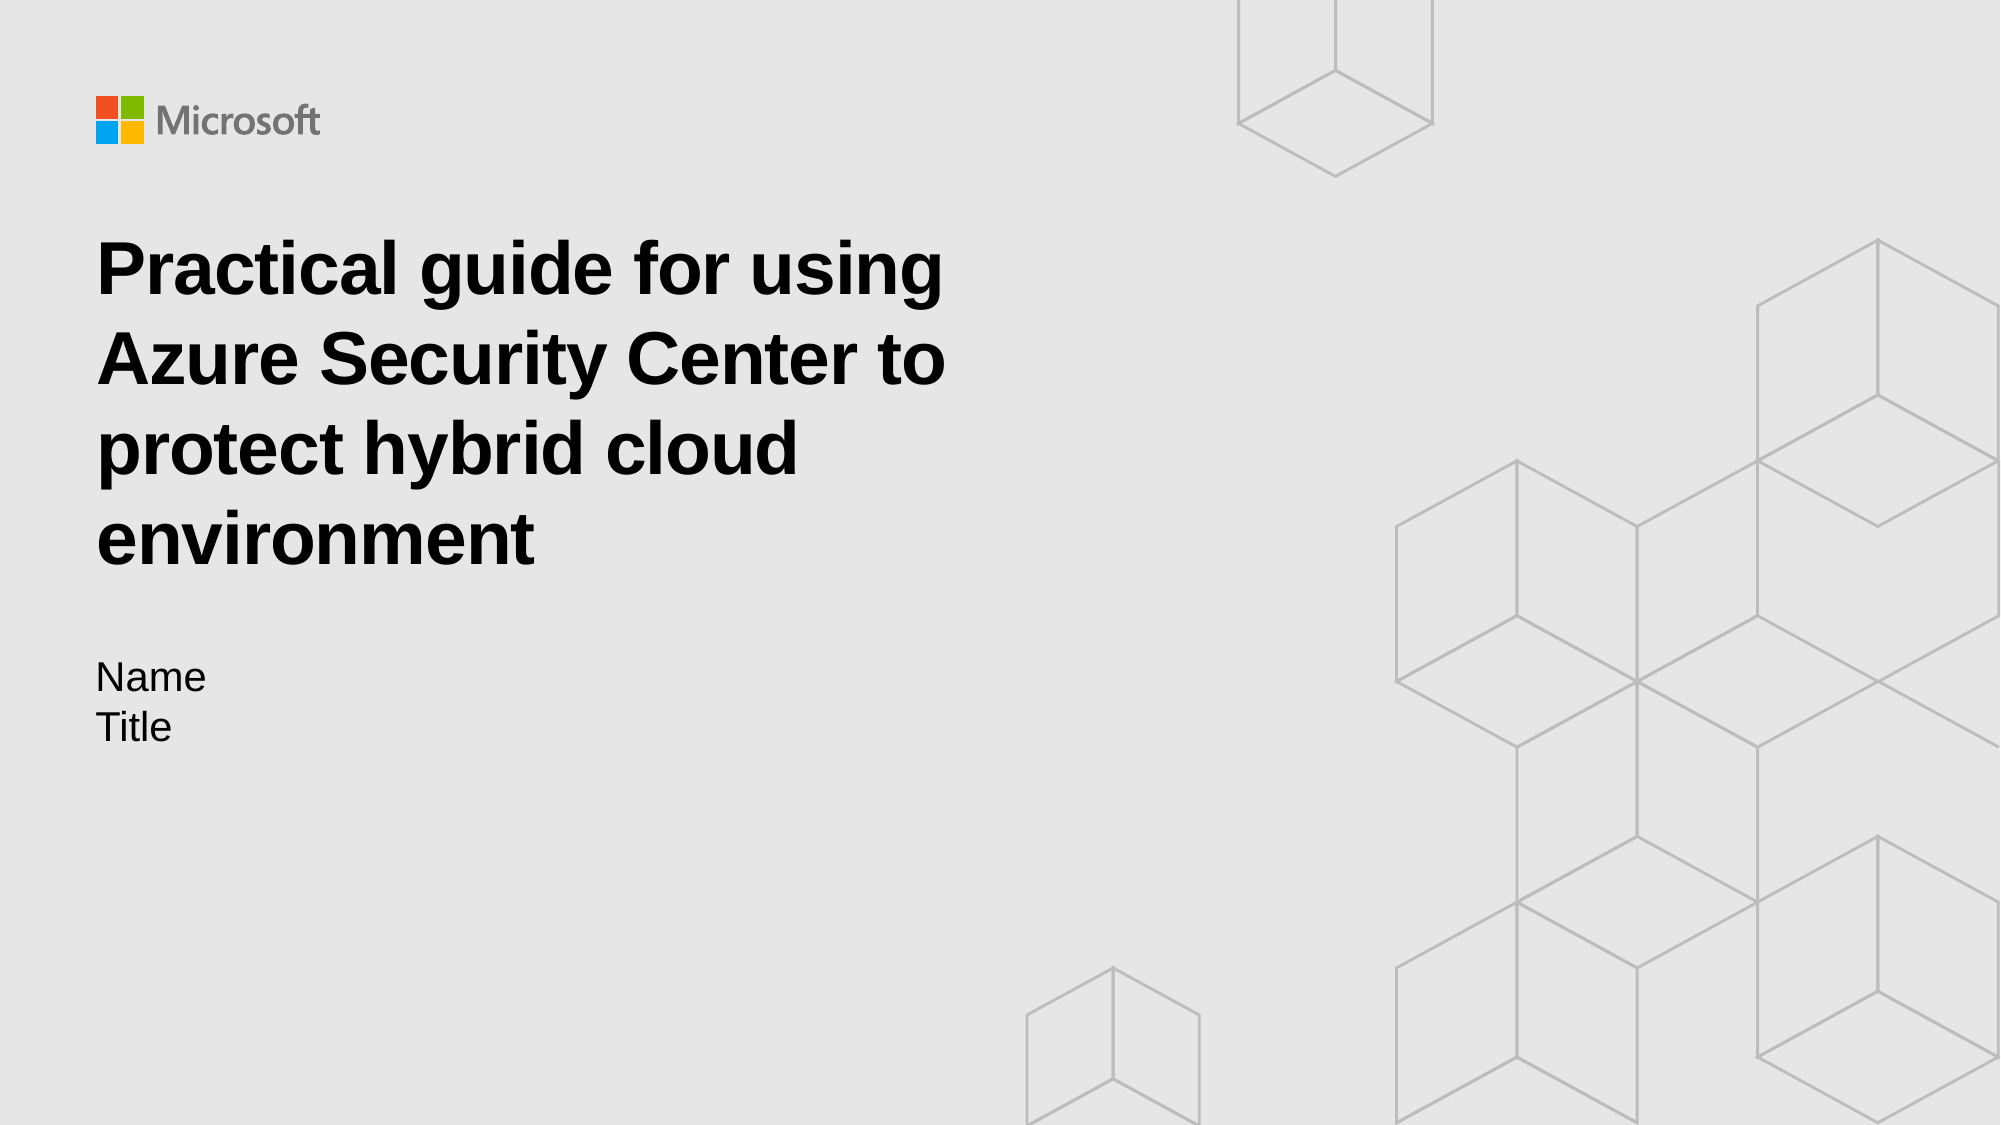

# Practical guide for using Azure Security Center to protect hybrid cloud environment
Name
Title